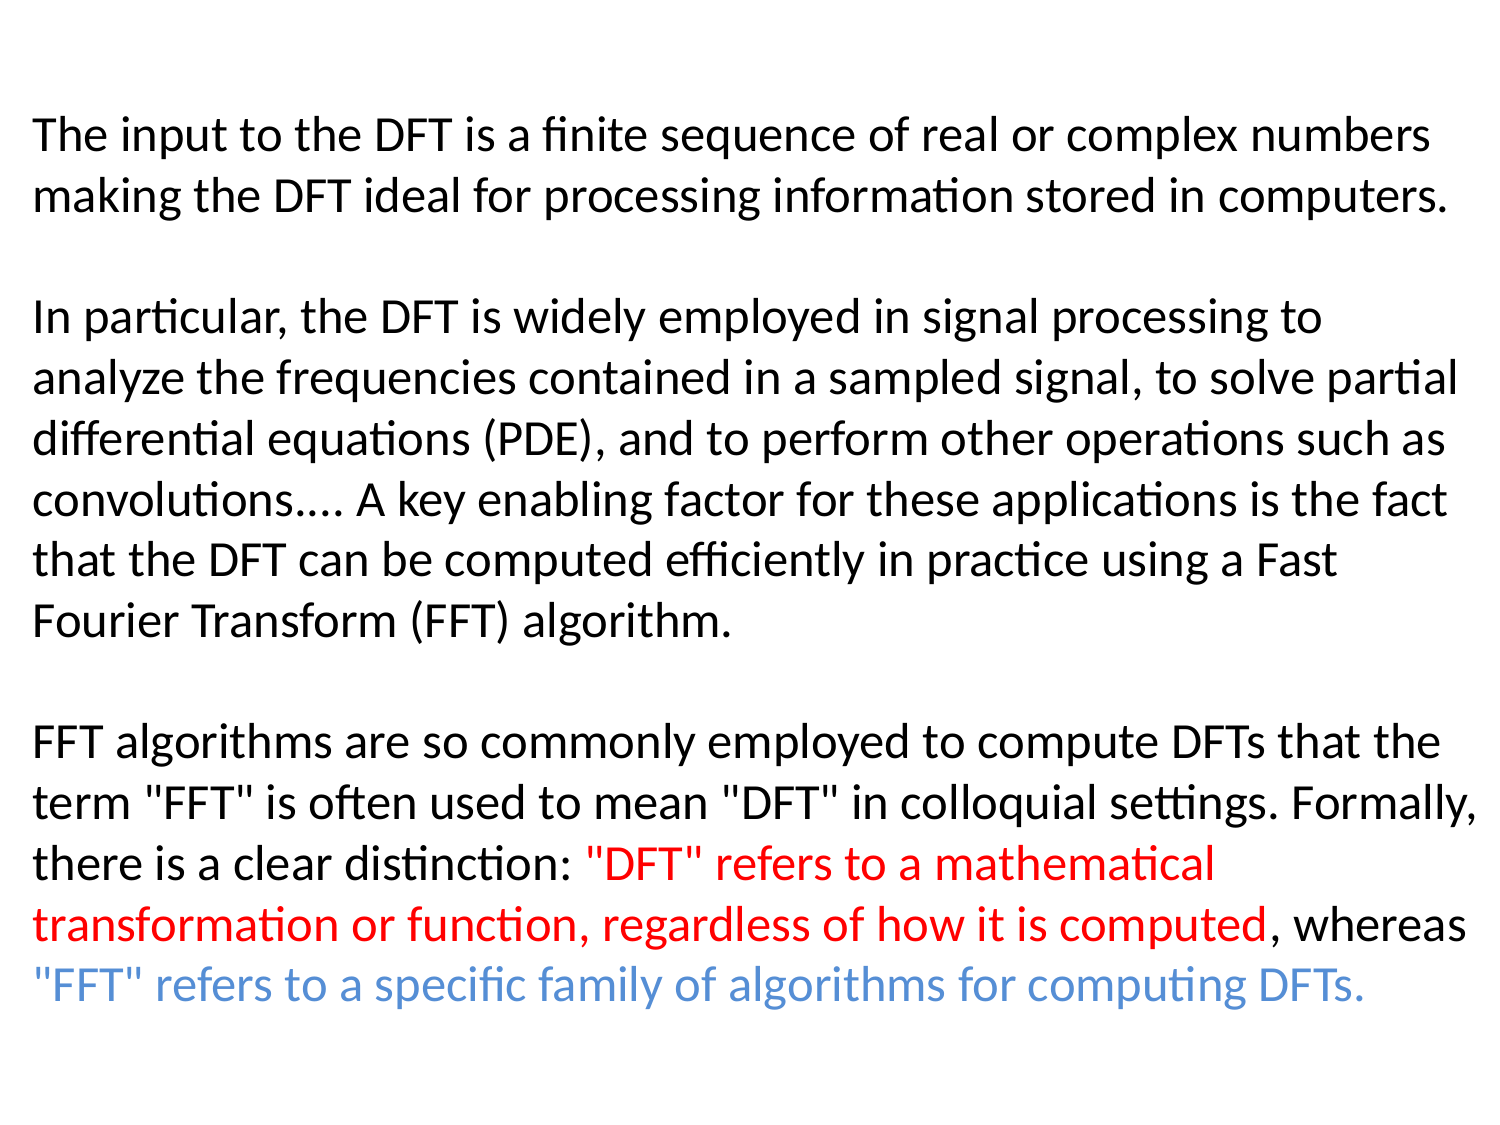

# The input to the DFT is a finite sequence of real or complex numbers making the DFT ideal for processing information stored in computers. In particular, the DFT is widely employed in signal processing to analyze the frequencies contained in a sampled signal, to solve partial differential equations (PDE), and to perform other operations such as convolutions.... A key enabling factor for these applications is the fact that the DFT can be computed efficiently in practice using a Fast Fourier Transform (FFT) algorithm. FFT algorithms are so commonly employed to compute DFTs that the term "FFT" is often used to mean "DFT" in colloquial settings. Formally, there is a clear distinction: "DFT" refers to a mathematical transformation or function, regardless of how it is computed, whereas "FFT" refers to a specific family of algorithms for computing DFTs.